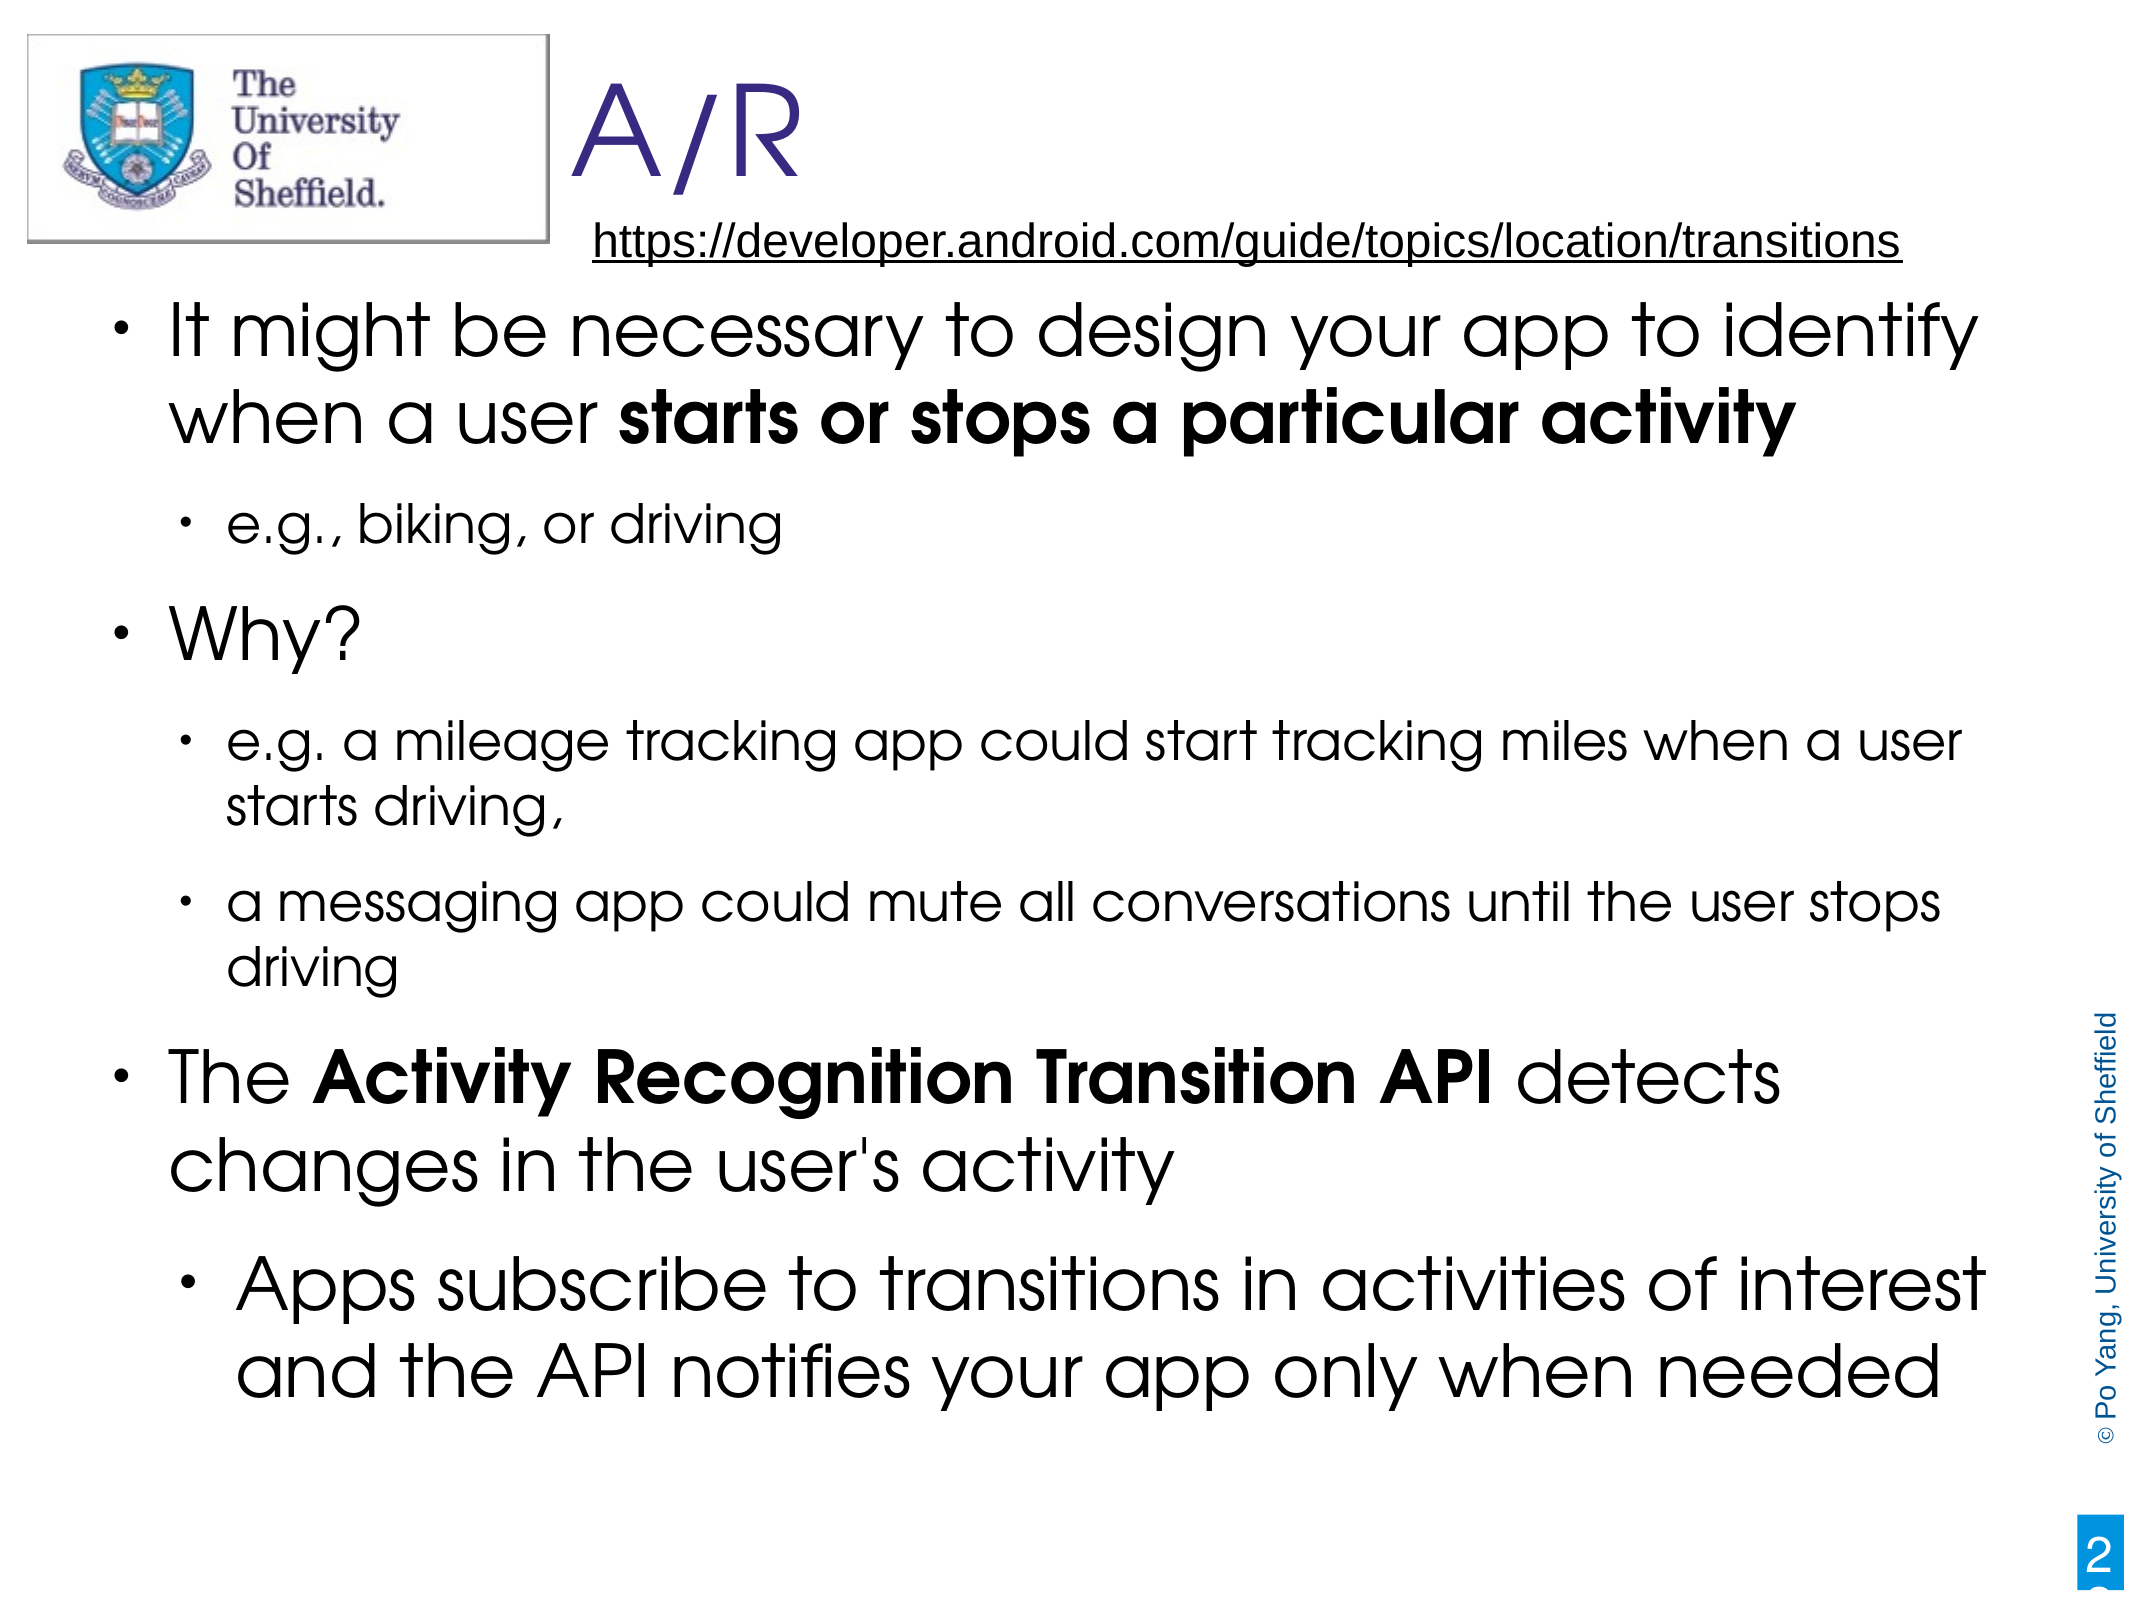

# A/R
https://developer.android.com/guide/topics/location/transitions
It might be necessary to design your app to identify when a user starts or stops a particular activity
e.g., biking, or driving
Why?
e.g. a mileage tracking app could start tracking miles when a user starts driving,
a messaging app could mute all conversations until the user stops driving
The Activity Recognition Transition API detects changes in the user's activity
Apps subscribe to transitions in activities of interest and the API notifies your app only when needed
22